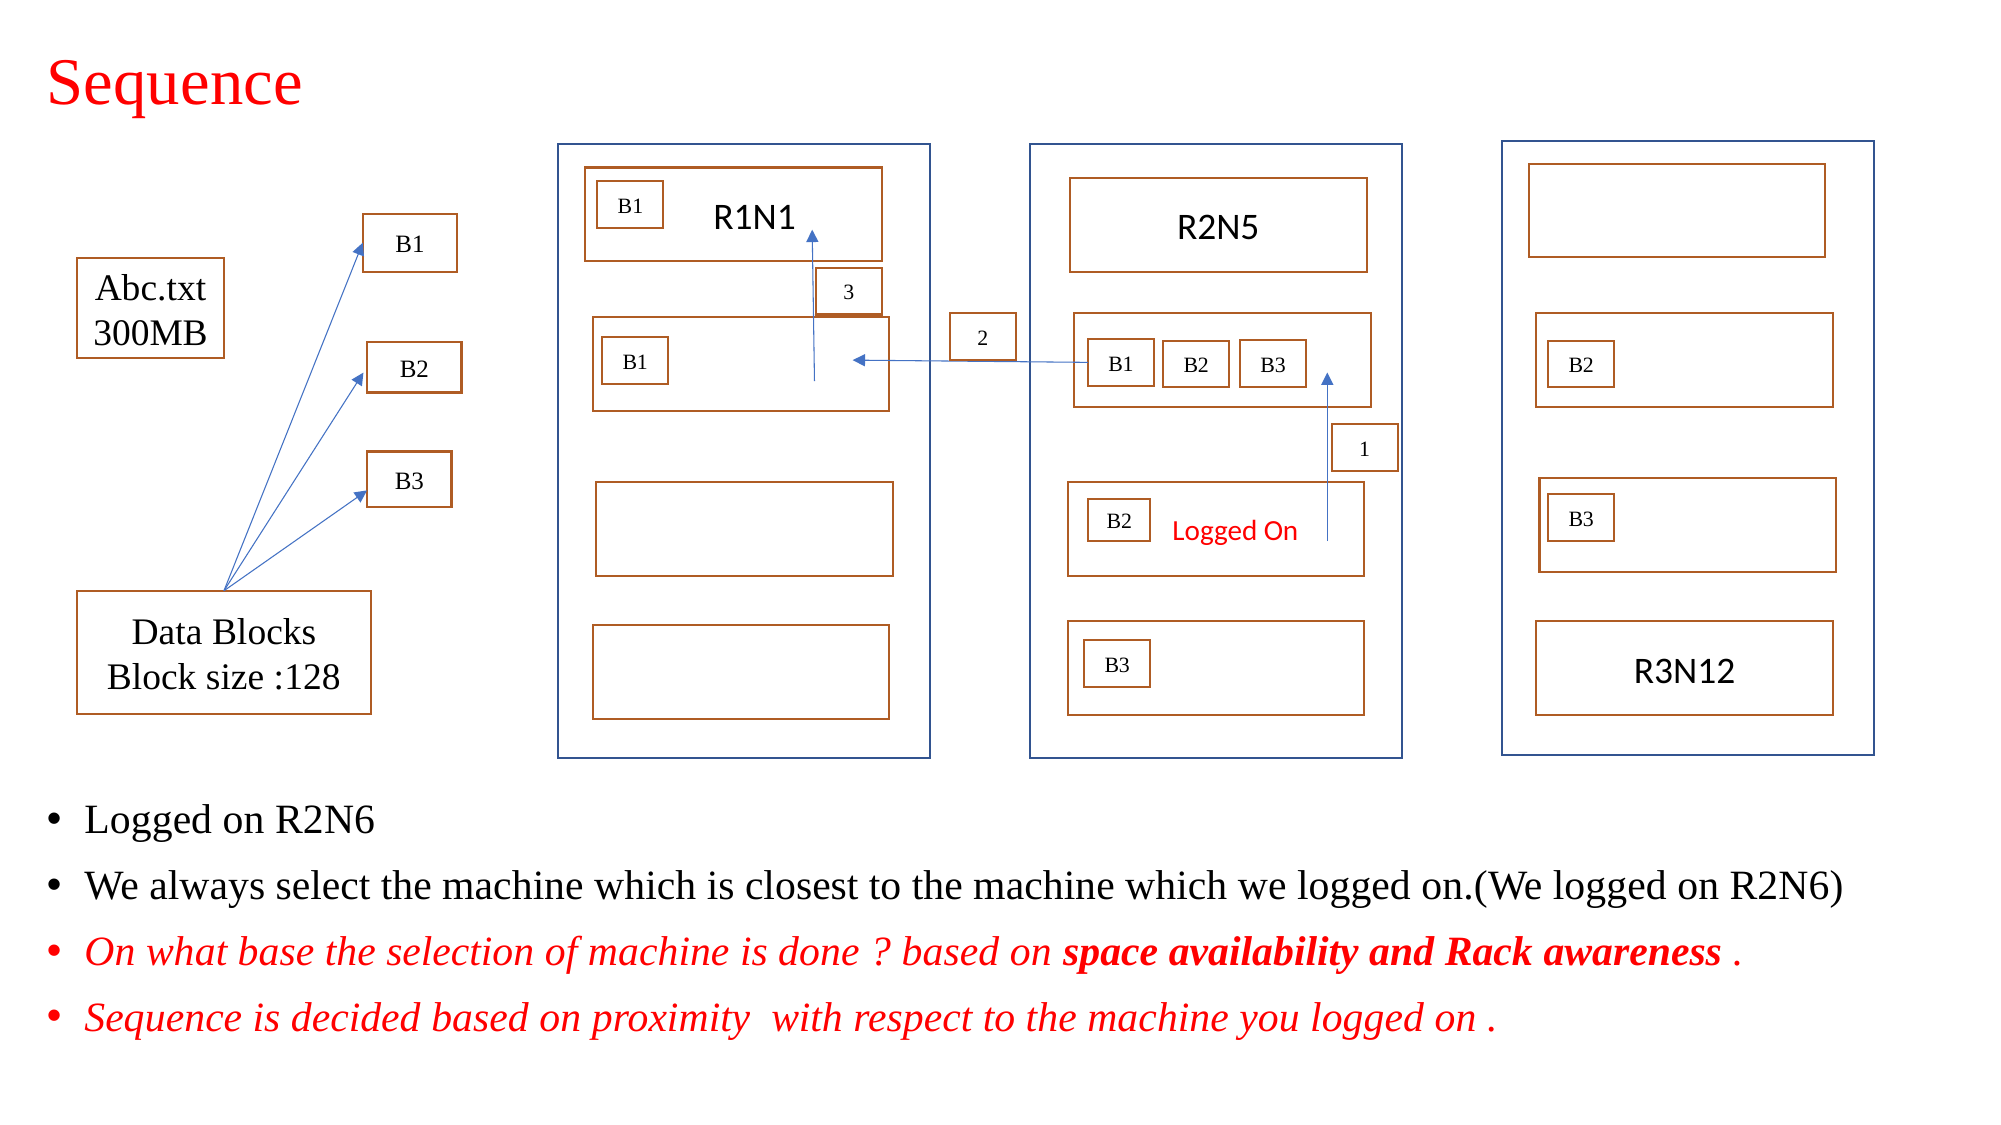

# Sequence

     R1N1
R2N5
B1
B1
Abc.txt
300MB
3

2

B1
B1
B3
B2
B2
B2
1
B3

      Logged On
B3
B2
Data Blocks
Block size :128

R3N12

B3
Logged on R2N6
We always select the machine which is closest to the machine which we logged on.(We logged on R2N6)
On what base the selection of machine is done ? based on space availability and Rack awareness .
Sequence is decided based on proximity  with respect to the machine you logged on .